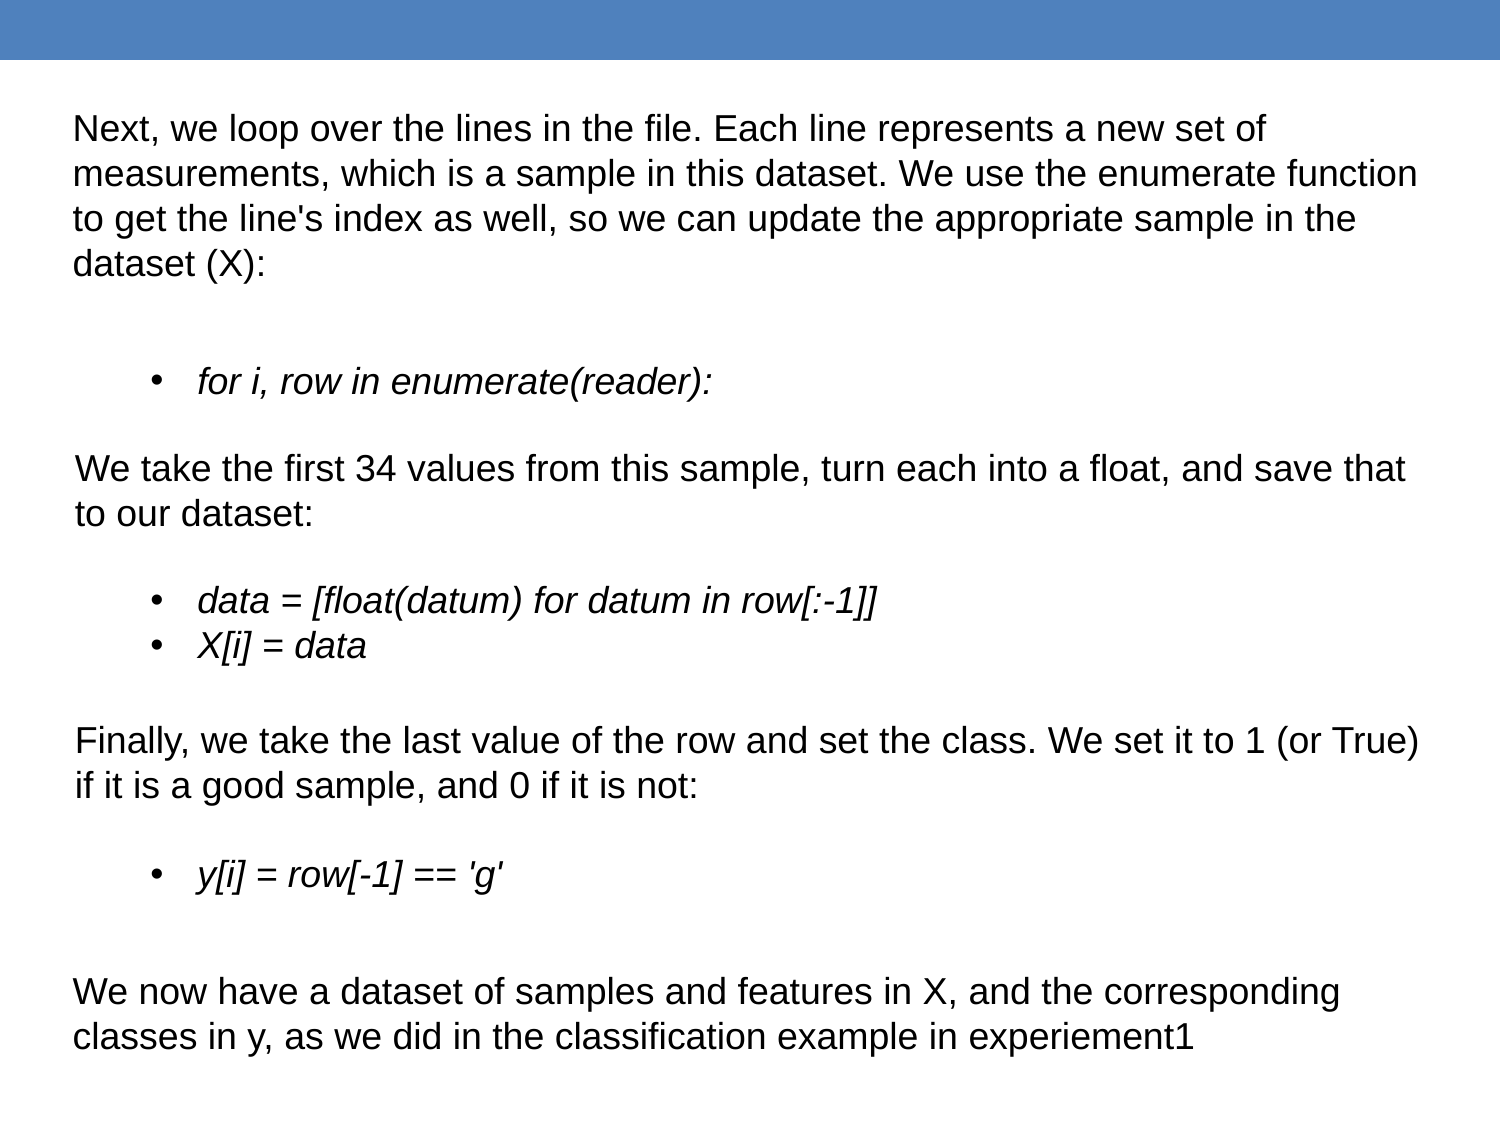

Next, we loop over the lines in the file. Each line represents a new set of measurements, which is a sample in this dataset. We use the enumerate function to get the line's index as well, so we can update the appropriate sample in the dataset (X):
for i, row in enumerate(reader):
We take the first 34 values from this sample, turn each into a float, and save that to our dataset:
data = [float(datum) for datum in row[:-1]]
X[i] = data
Finally, we take the last value of the row and set the class. We set it to 1 (or True) if it is a good sample, and 0 if it is not:
y[i] = row[-1] == 'g'
We now have a dataset of samples and features in X, and the corresponding
classes in y, as we did in the classification example in experiement1